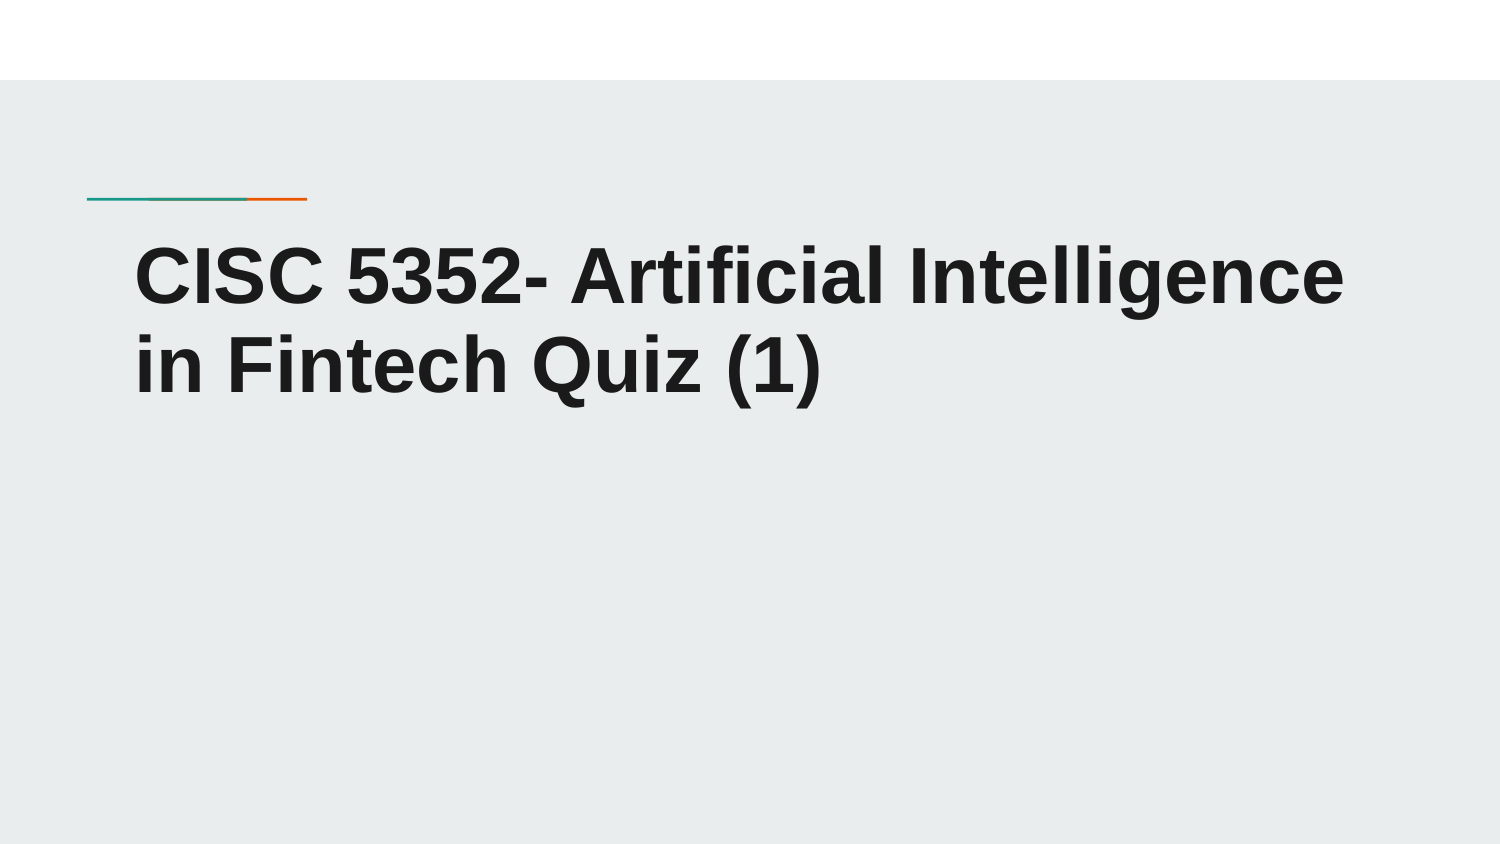

# CISC 5352- Artificial Intelligence in Fintech Quiz (1)